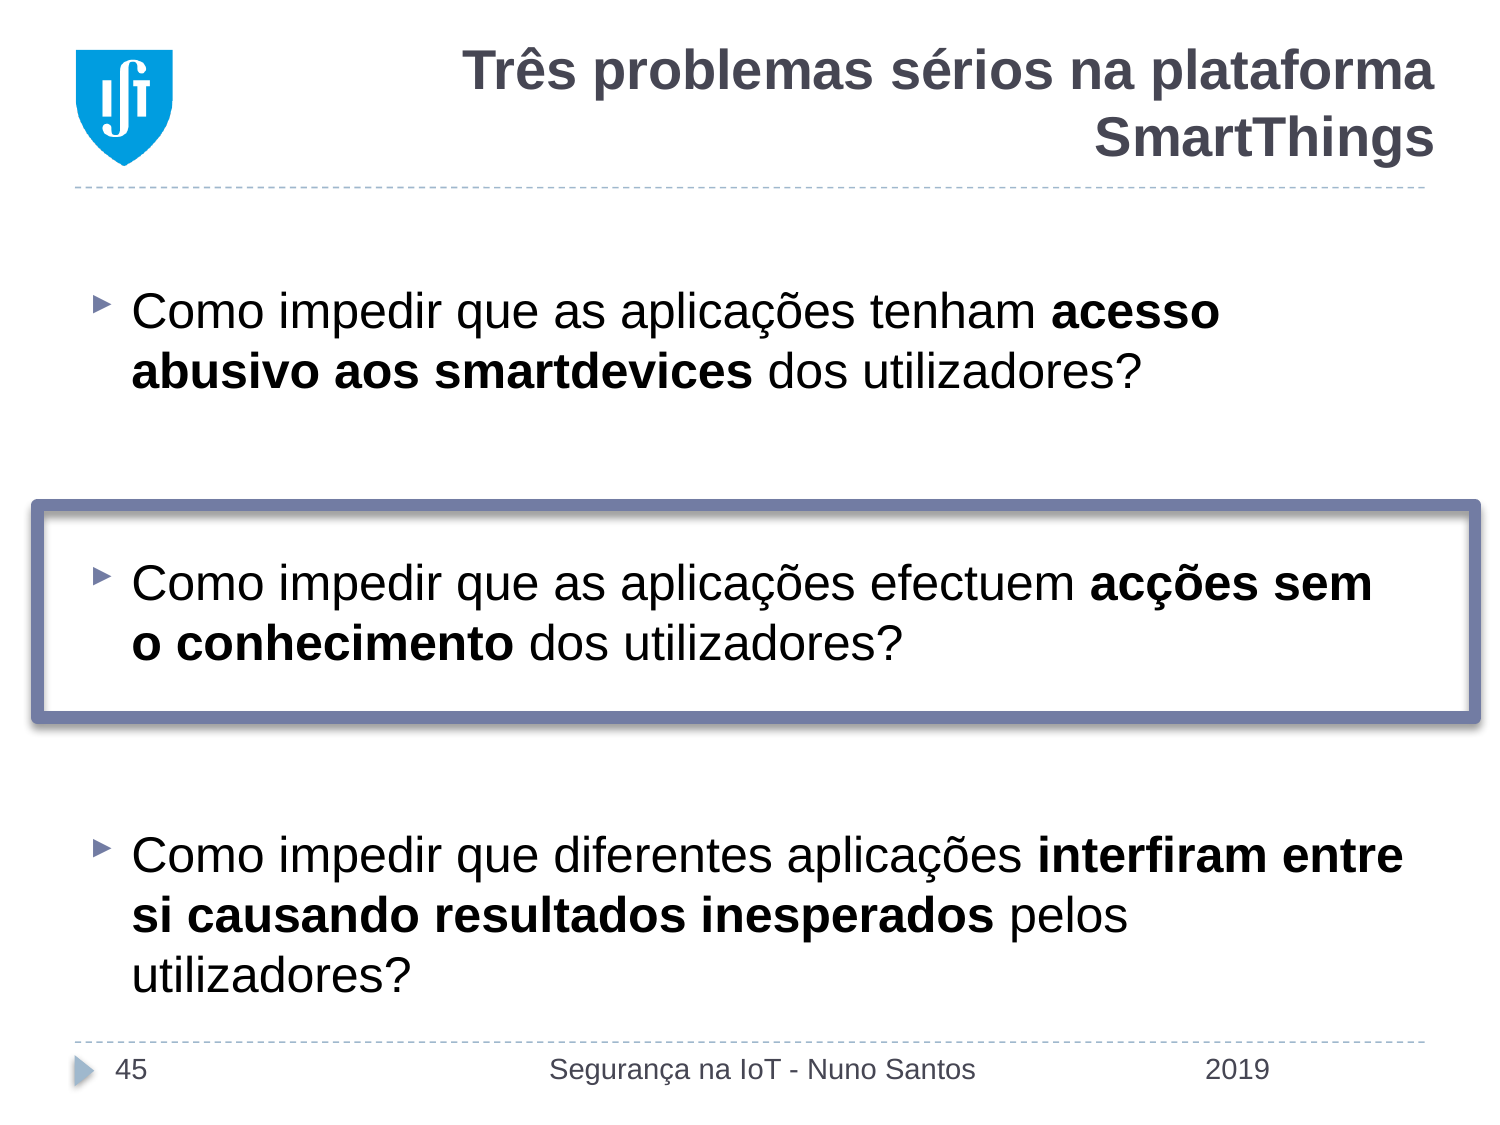

# Três problemas sérios na plataforma SmartThings

Como impedir que as aplicações tenham acesso abusivo aos smartdevices dos utilizadores?

Como impedir que as aplicações efectuem acções sem o conhecimento dos utilizadores?

Como impedir que diferentes aplicações interfiram entre si causando resultados inesperados pelos utilizadores?

45
Segurança na IoT - Nuno Santos
2019